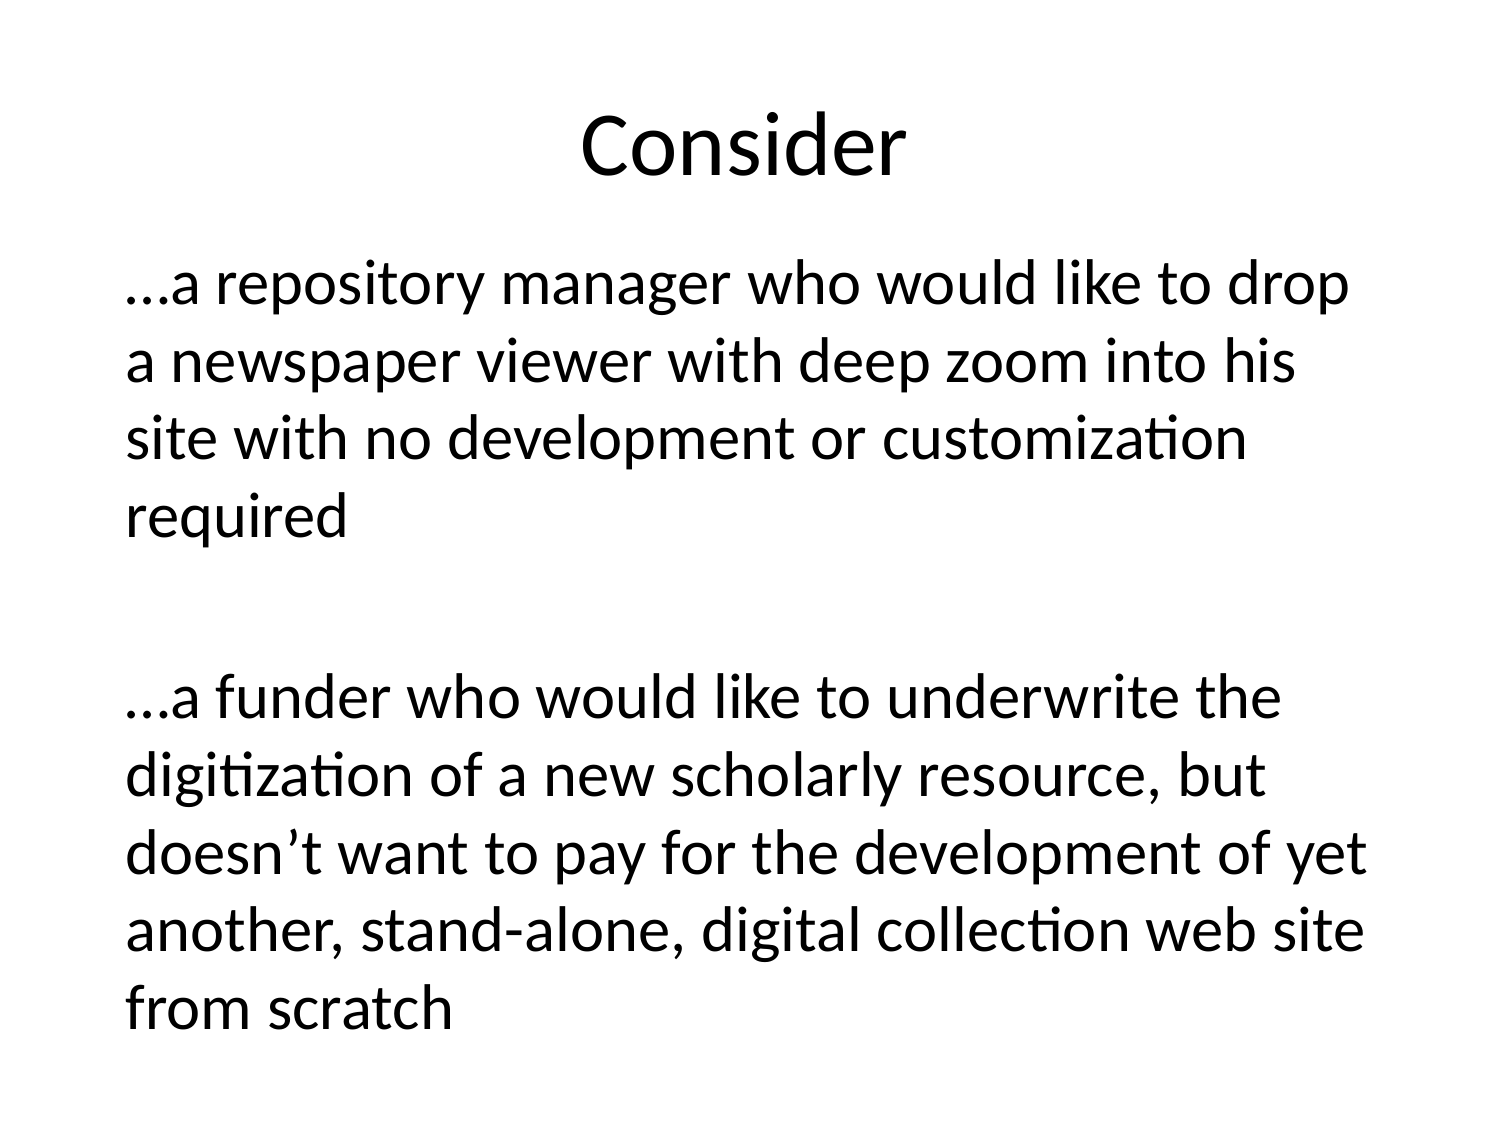

# Consider
…a repository manager who would like to drop a newspaper viewer with deep zoom into his site with no development or customization required

…a funder who would like to underwrite the digitization of a new scholarly resource, but doesn’t want to pay for the development of yet another, stand-alone, digital collection web site from scratch